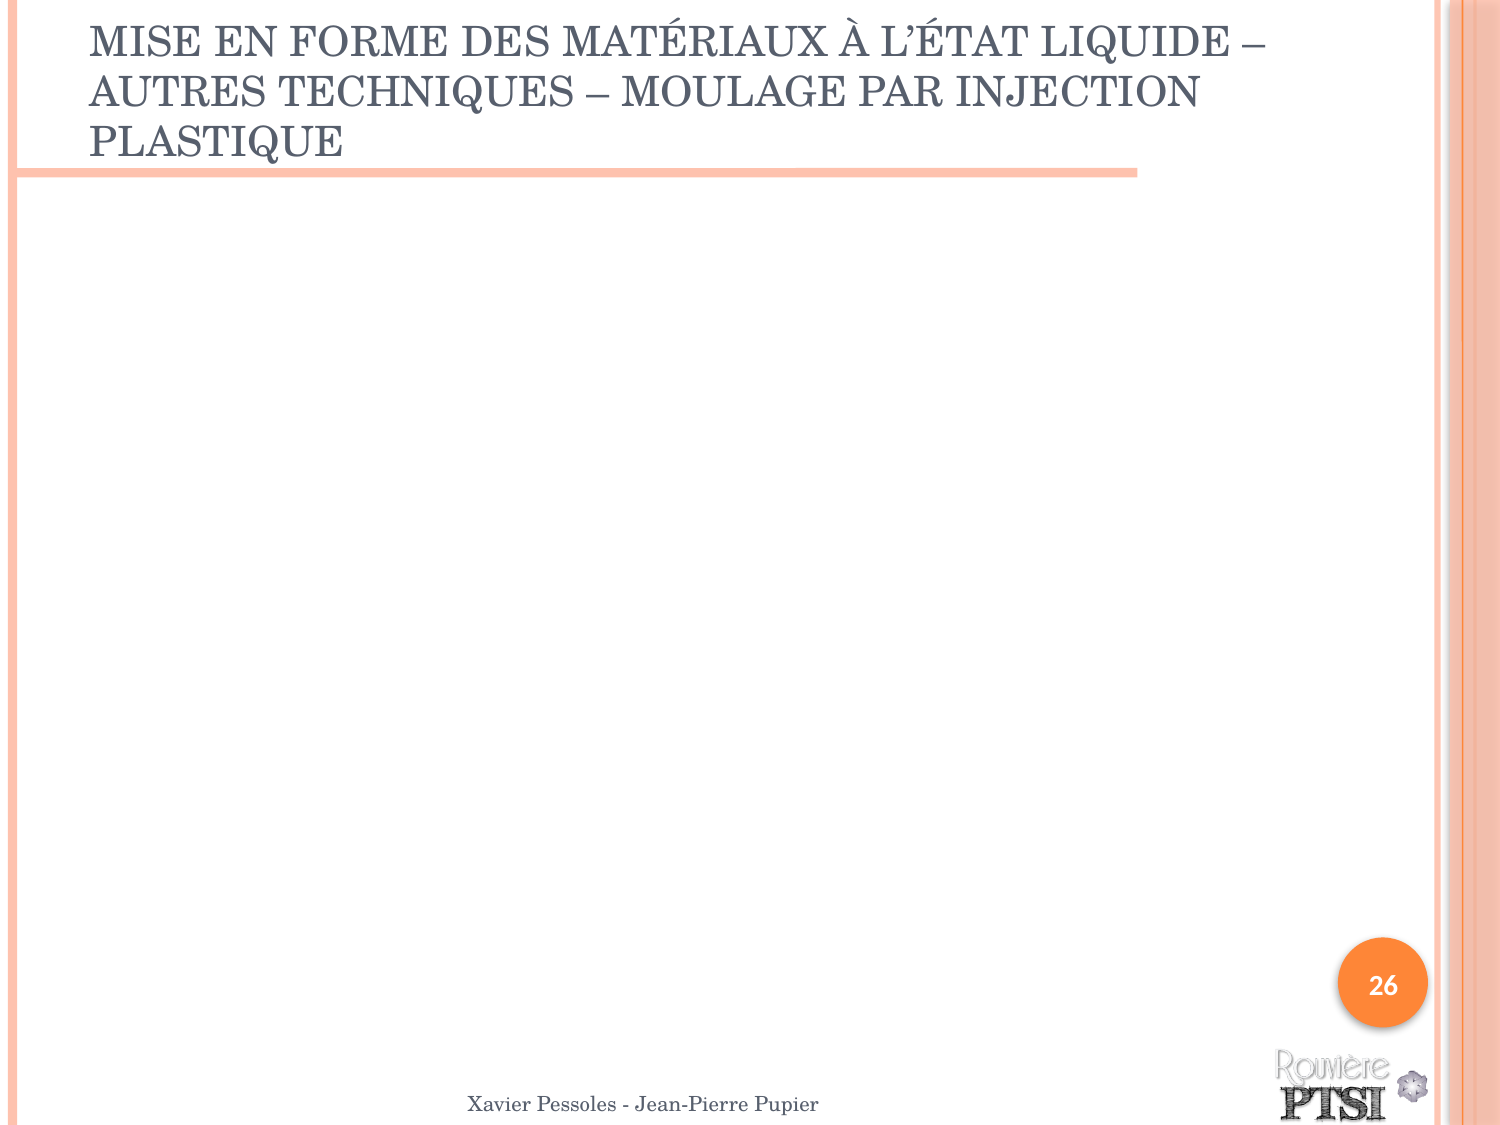

# Mise en forme des matériaux à l’état liquide – Autres techniques – Moulage par injection plastique

26
Xavier Pessoles - Jean-Pierre Pupier